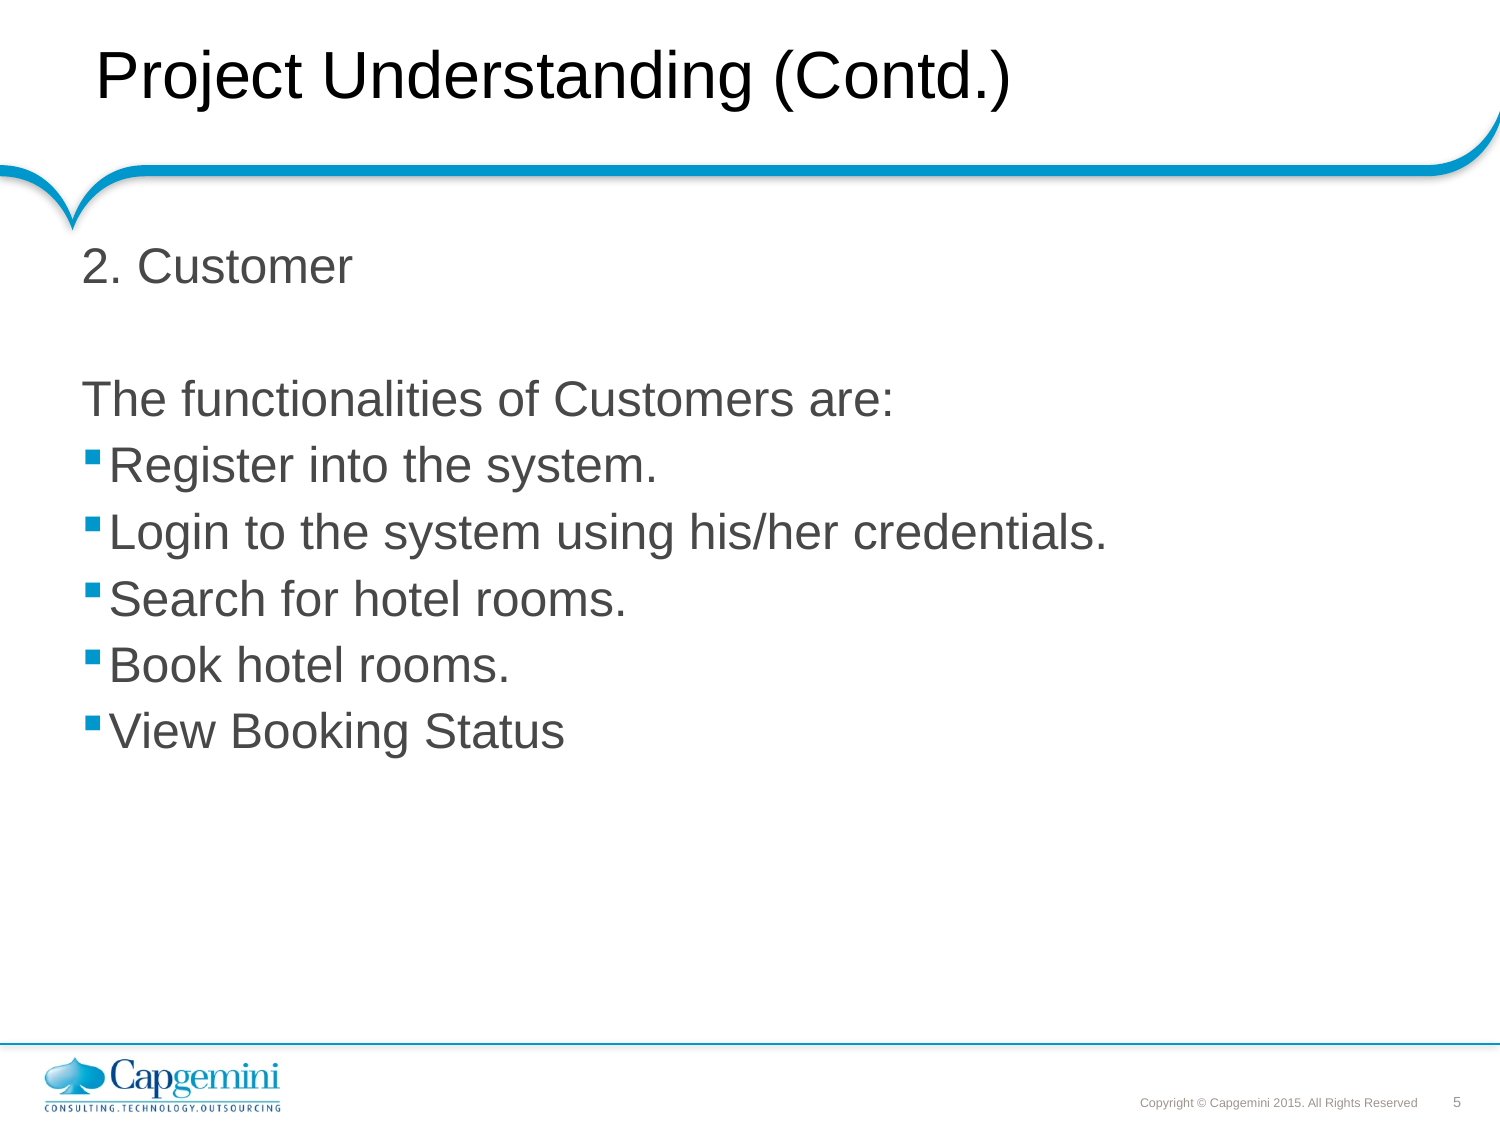

# Project Understanding (Contd.)
2. Customer

The functionalities of Customers are:
Register into the system.
Login to the system using his/her credentials.
Search for hotel rooms.
Book hotel rooms.
View Booking Status